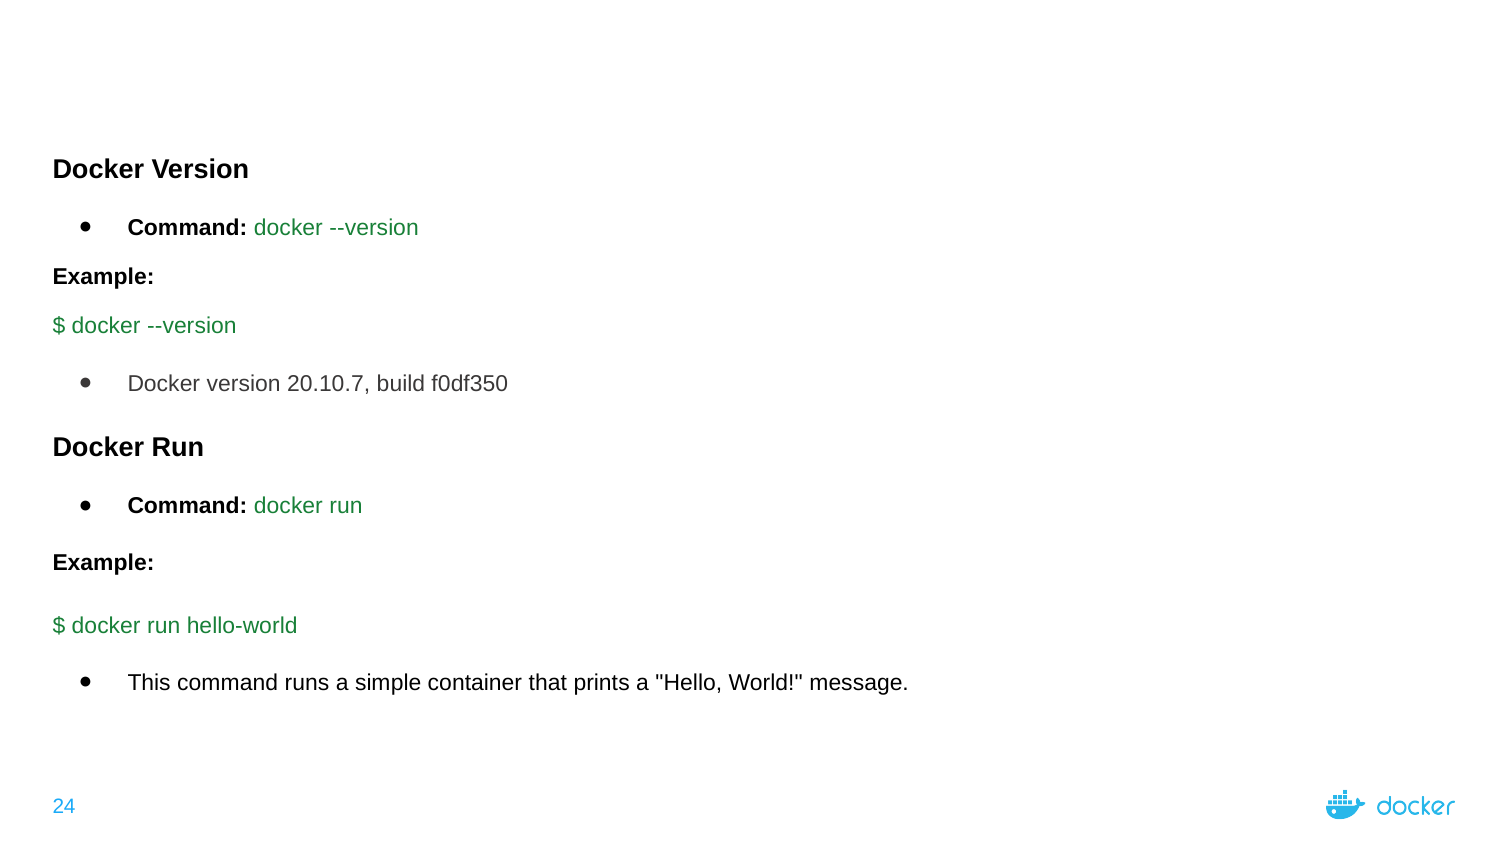

Docker Version
Command: docker --version
Example:
$ docker --version
Docker version 20.10.7, build f0df350
Docker Run
Command: docker run
Example:
$ docker run hello-world
This command runs a simple container that prints a "Hello, World!" message.

24